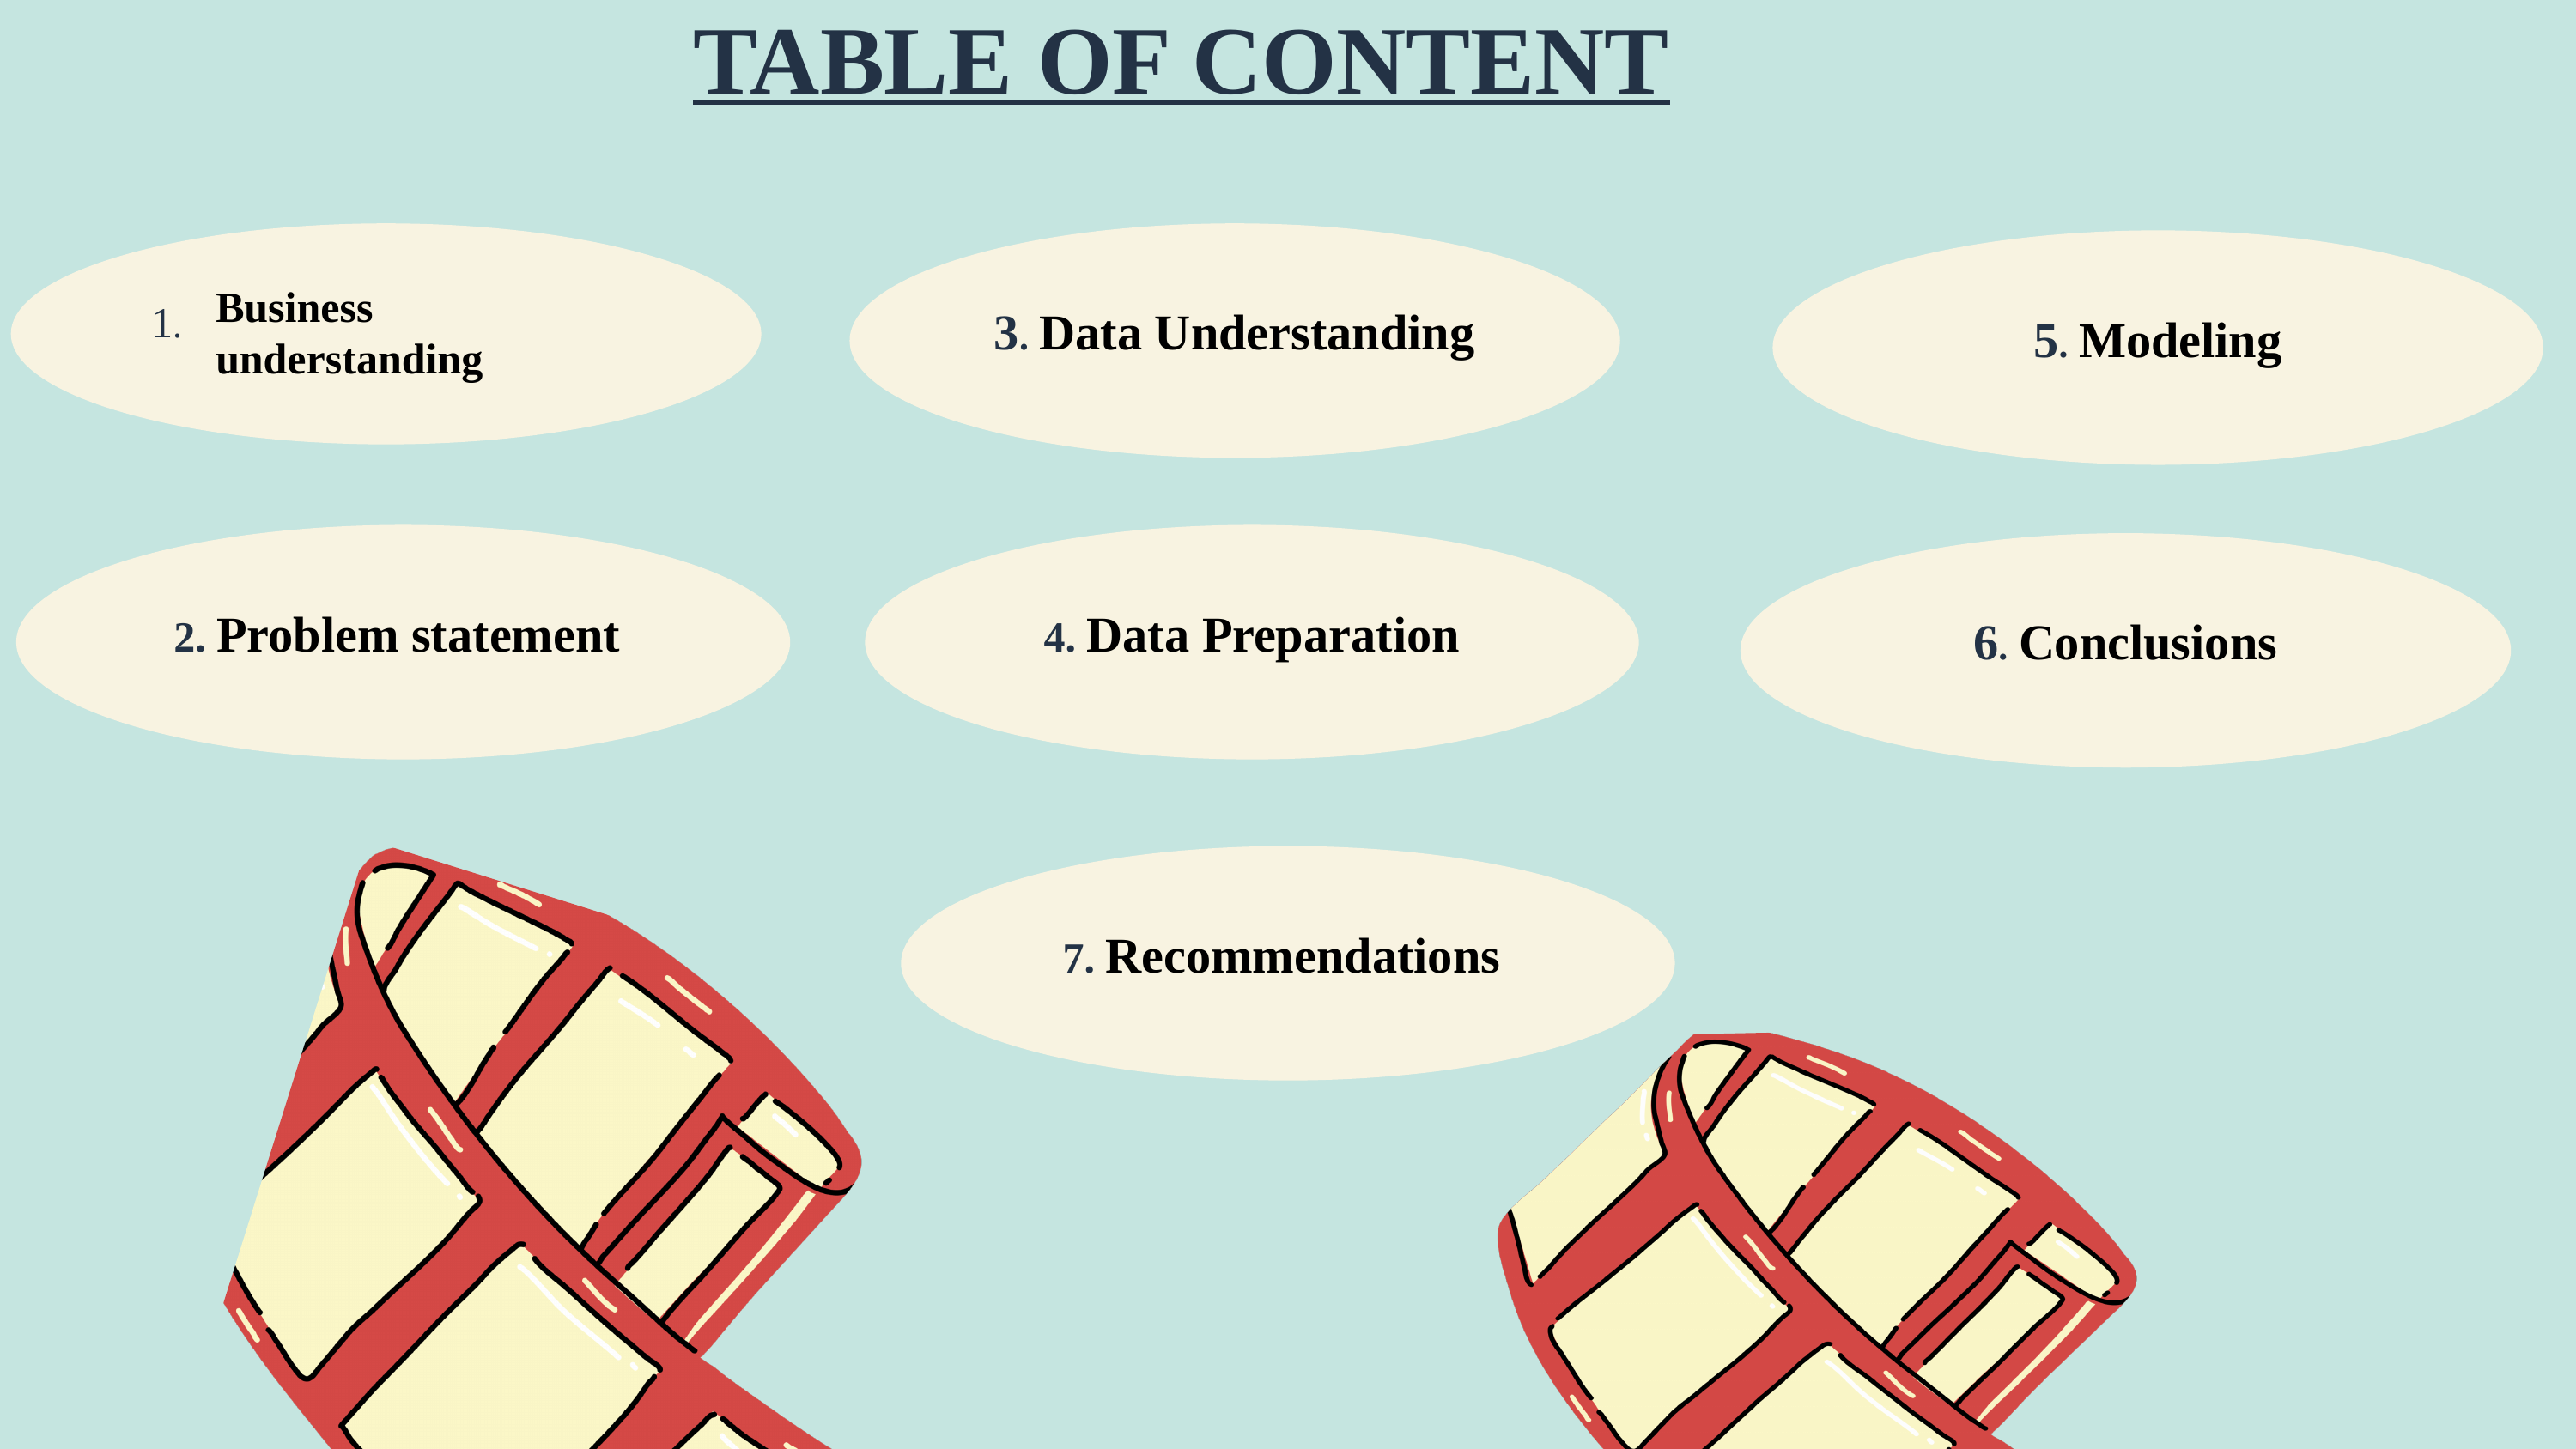

TABLE OF CONTENT

1.

3. Data Understanding

5. Modeling
Business understanding

2. Problem statement

4. Data Preparation

6. Conclusions

7. Recommendations